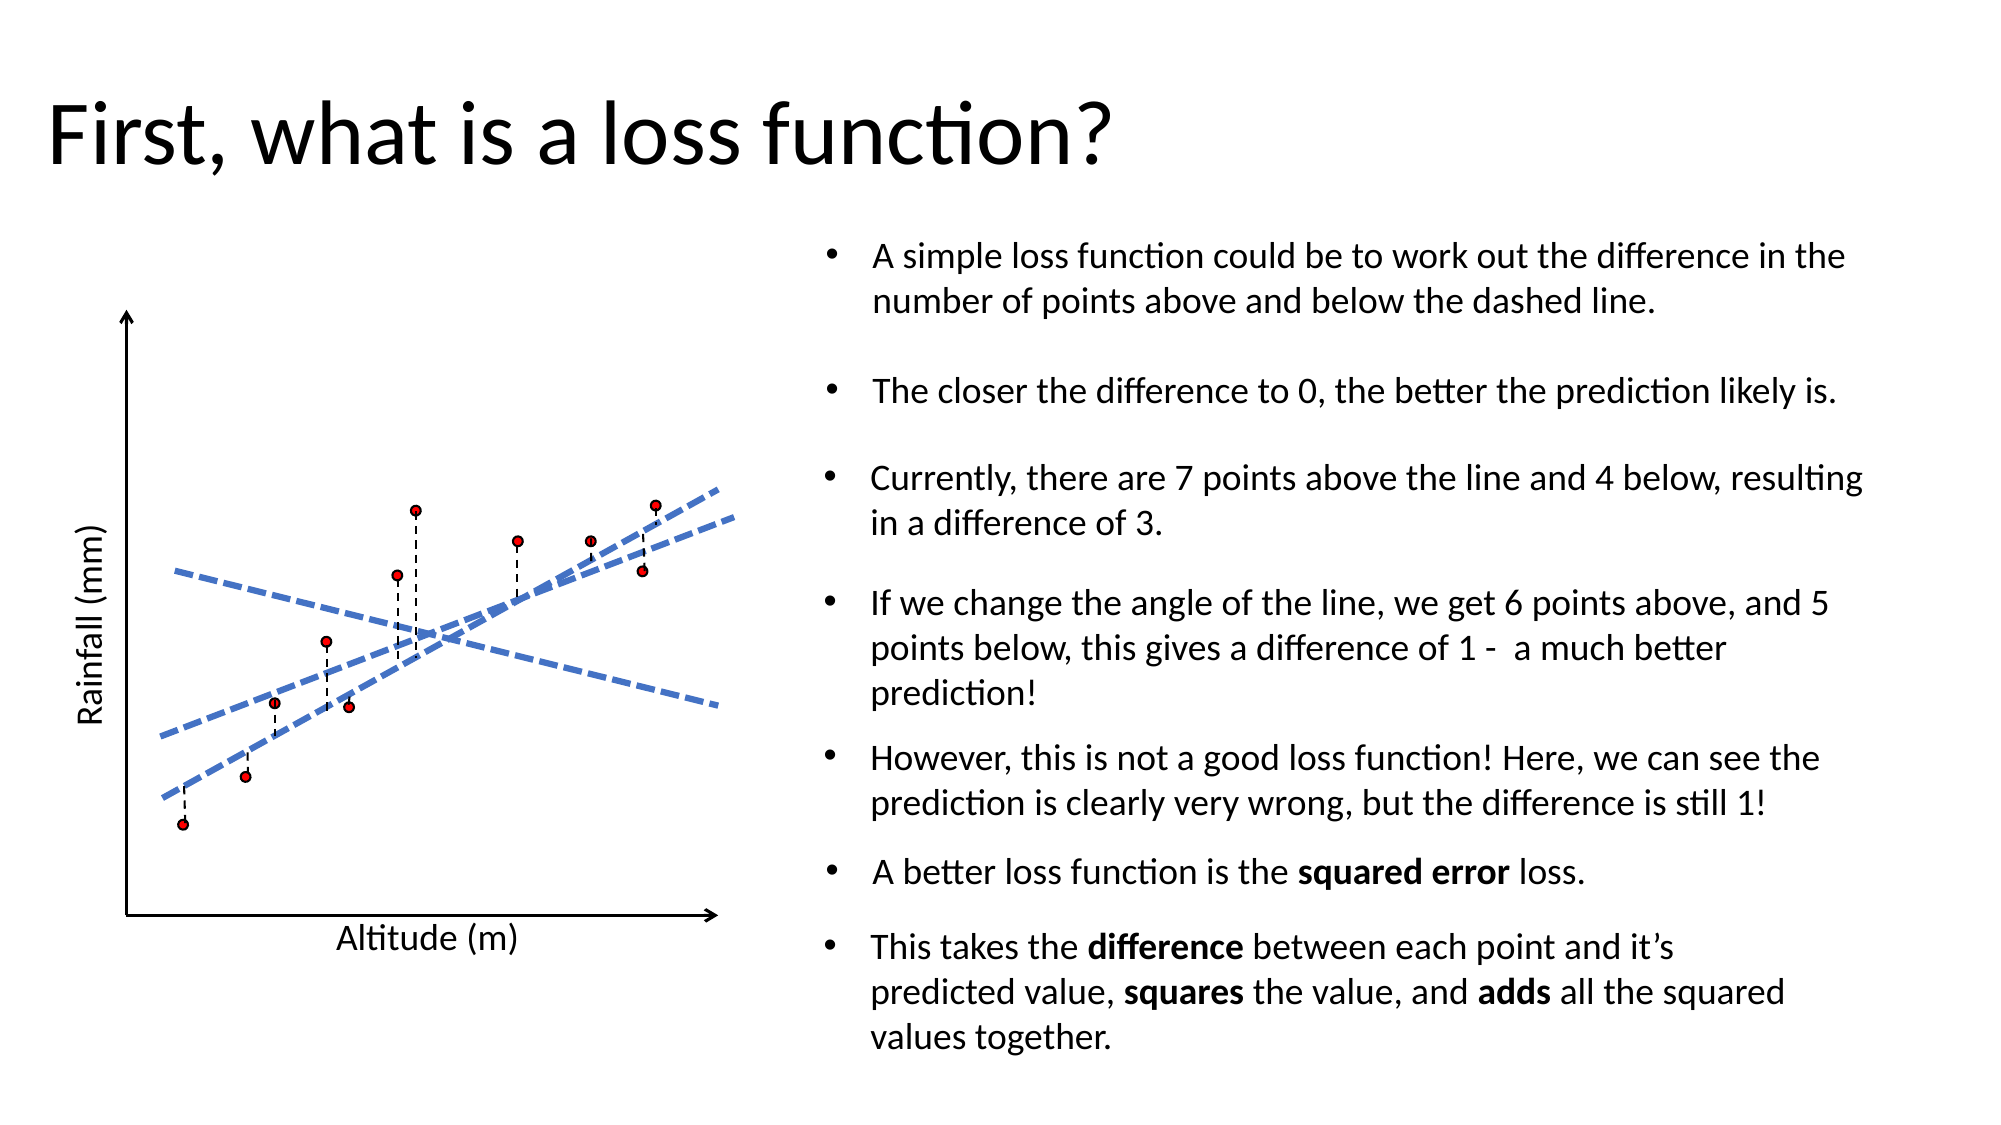

# First, what is a loss function?
A simple loss function could be to work out the difference in the number of points above and below the dashed line.

The closer the difference to 0, the better the prediction likely is.

Rainfall (mm)
Altitude (m)

Currently, there are 7 points above the line and 4 below, resulting in a difference of 3.
If we change the angle of the line, we get 6 points above, and 5 points below, this gives a difference of 1 -  a much better prediction!
However, this is not a good loss function! Here, we can see the prediction is clearly very wrong, but the difference is still 1!
A better loss function is the squared error loss.

This takes the difference between each point and it’s predicted value, squares the value, and adds all the squared values together.